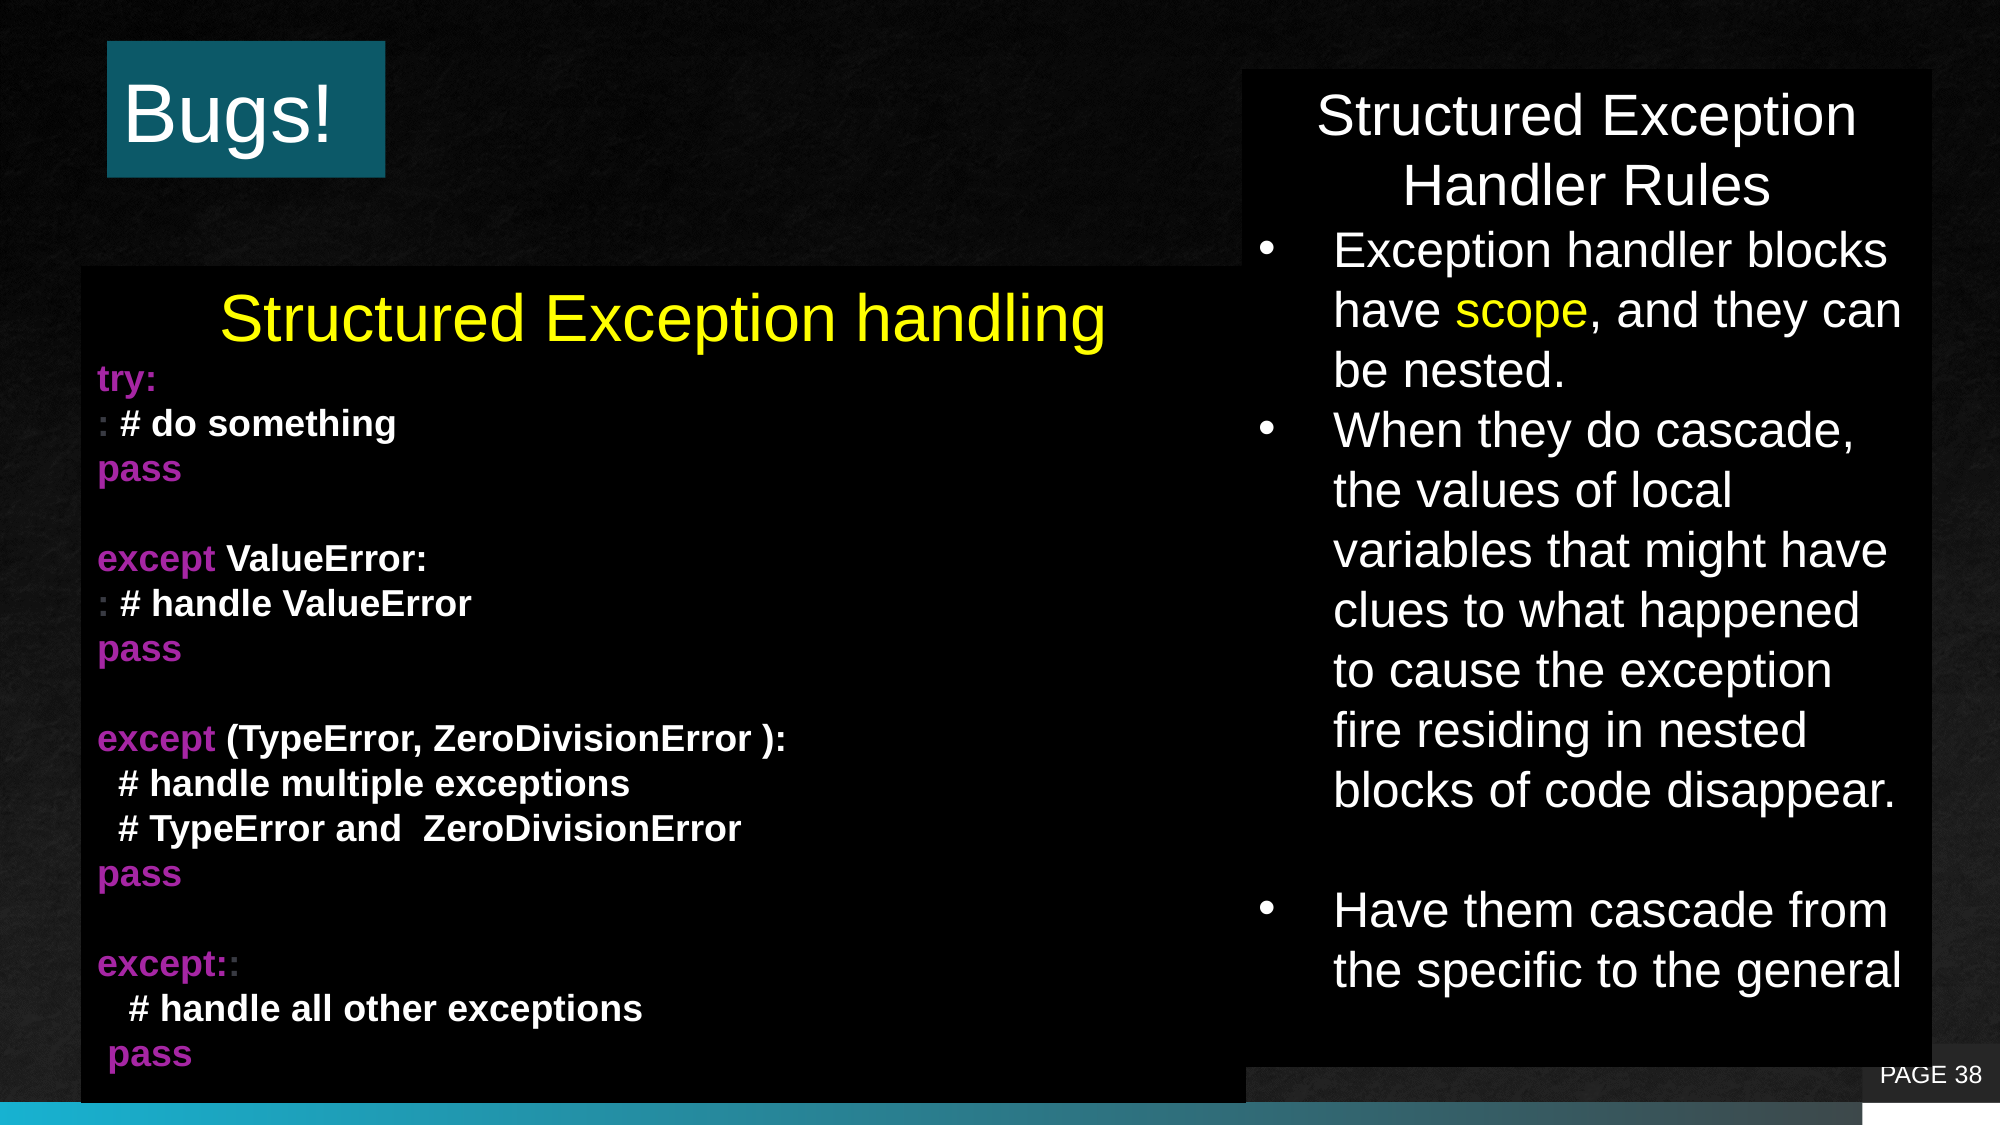

# Bugs!
Structured Exception Handler Rules
Exception handler blocks have scope, and they can be nested.
When they do cascade, the values of local variables that might have clues to what happened to cause the exception fire residing in nested blocks of code disappear.

Have them cascade from the specific to the general

Structured Exception handling
try:
: # do something
pass

except ValueError:
: # handle ValueError
pass

except (TypeError, ZeroDivisionError ):
  # handle multiple exceptions
  # TypeError and  ZeroDivisionError
pass

except::
   # handle all other exceptions
 pass

PAGE 38